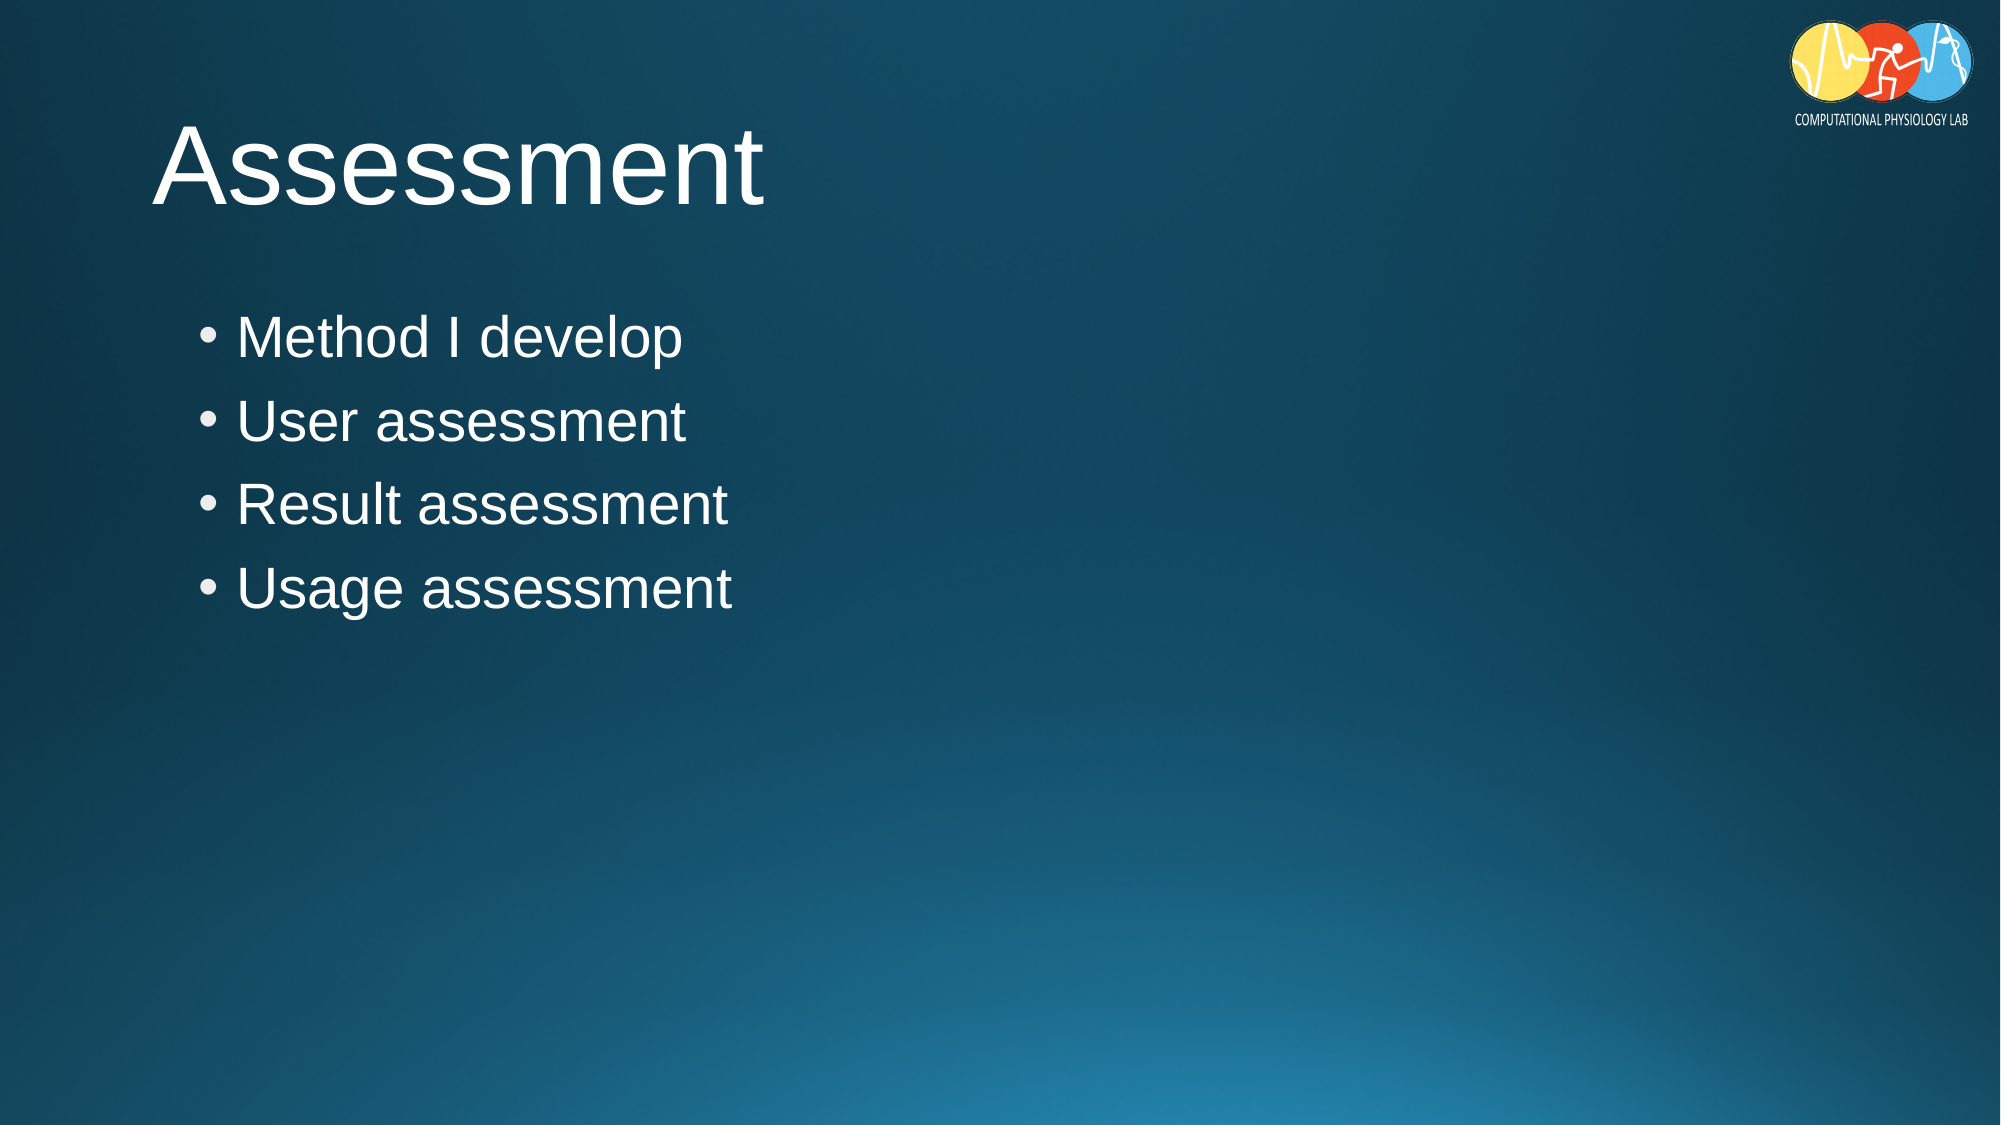

# Assessment
Method I develop
User assessment
Result assessment
Usage assessment